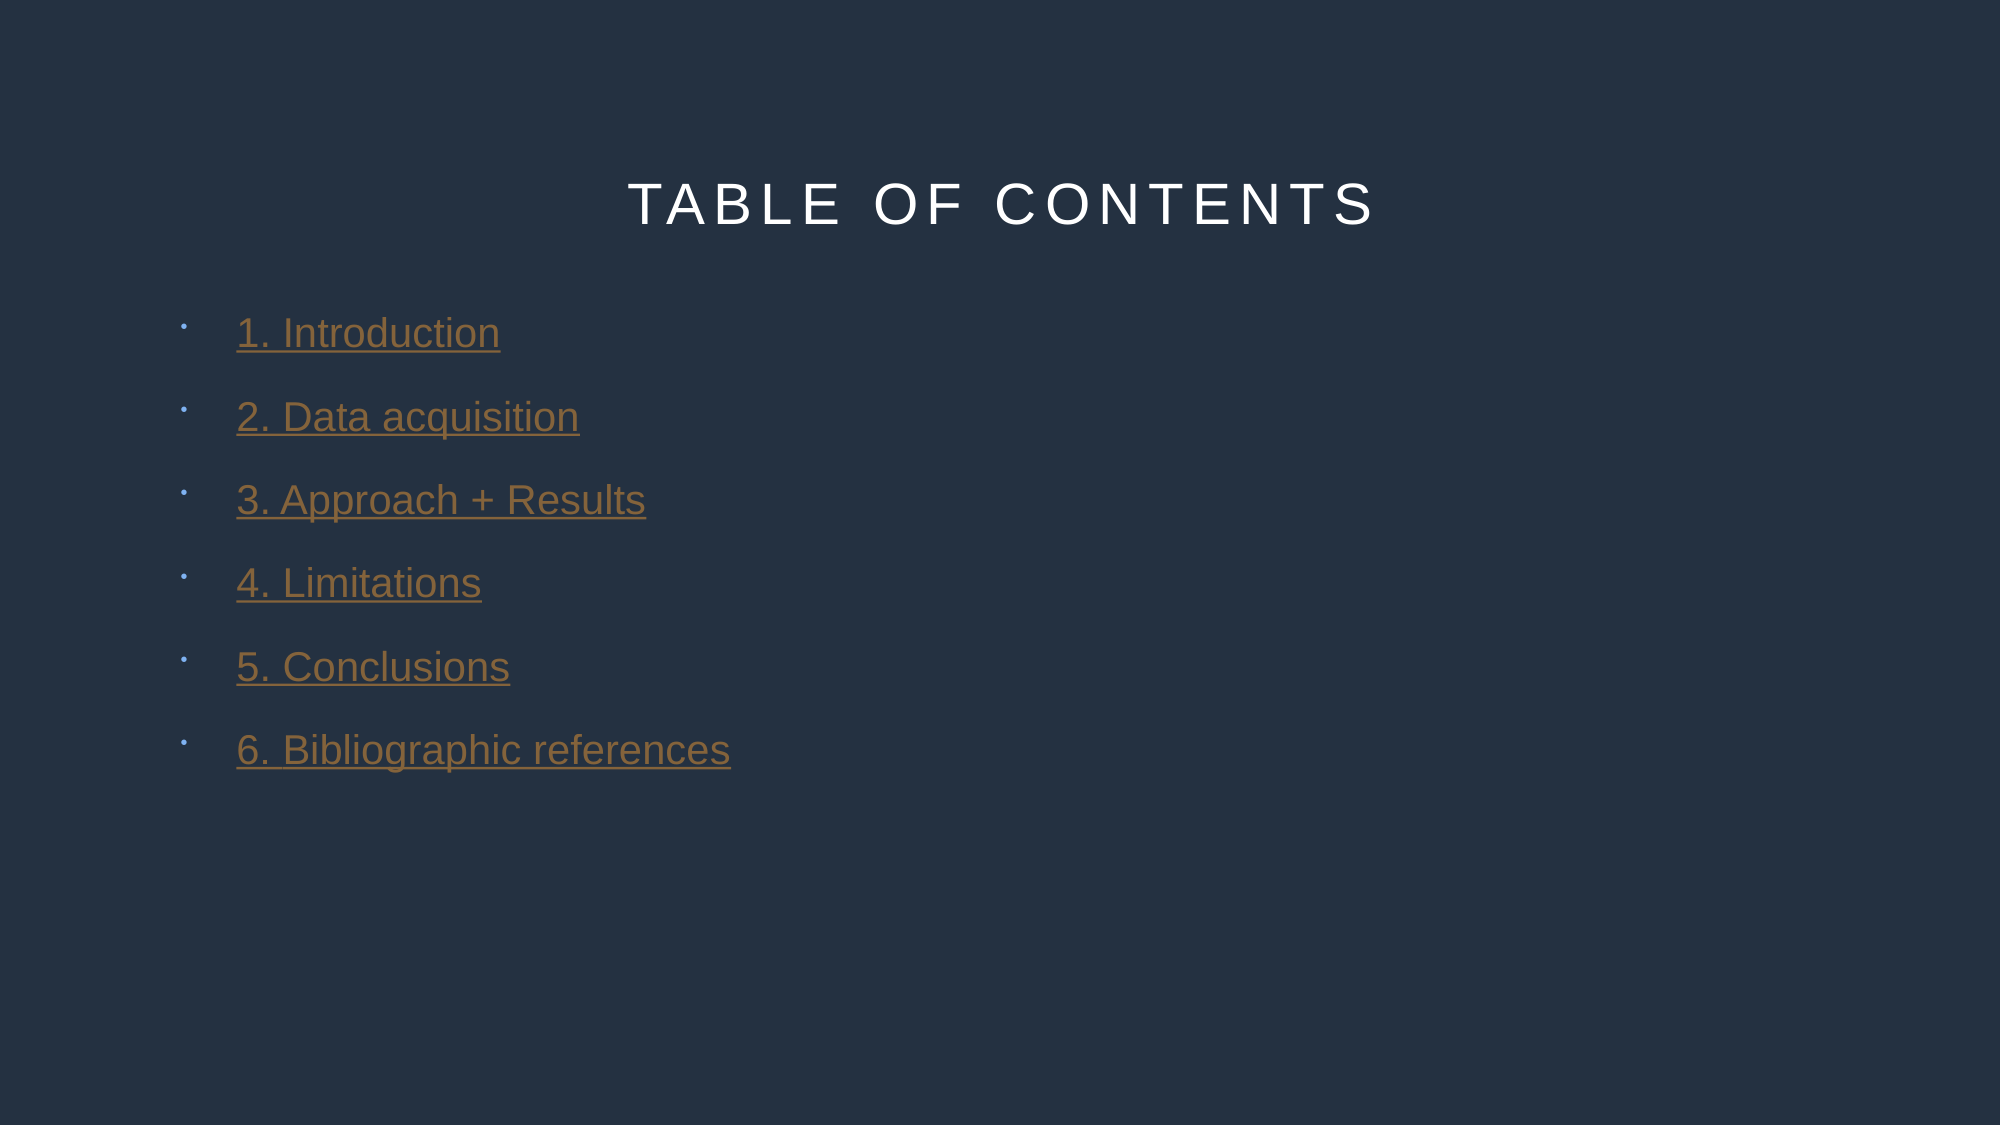

# TABLE OF CONTENTS
1. Introduction
2. Data acquisition
3. Approach + Results
4. Limitations
5. Conclusions
6. Bibliographic references